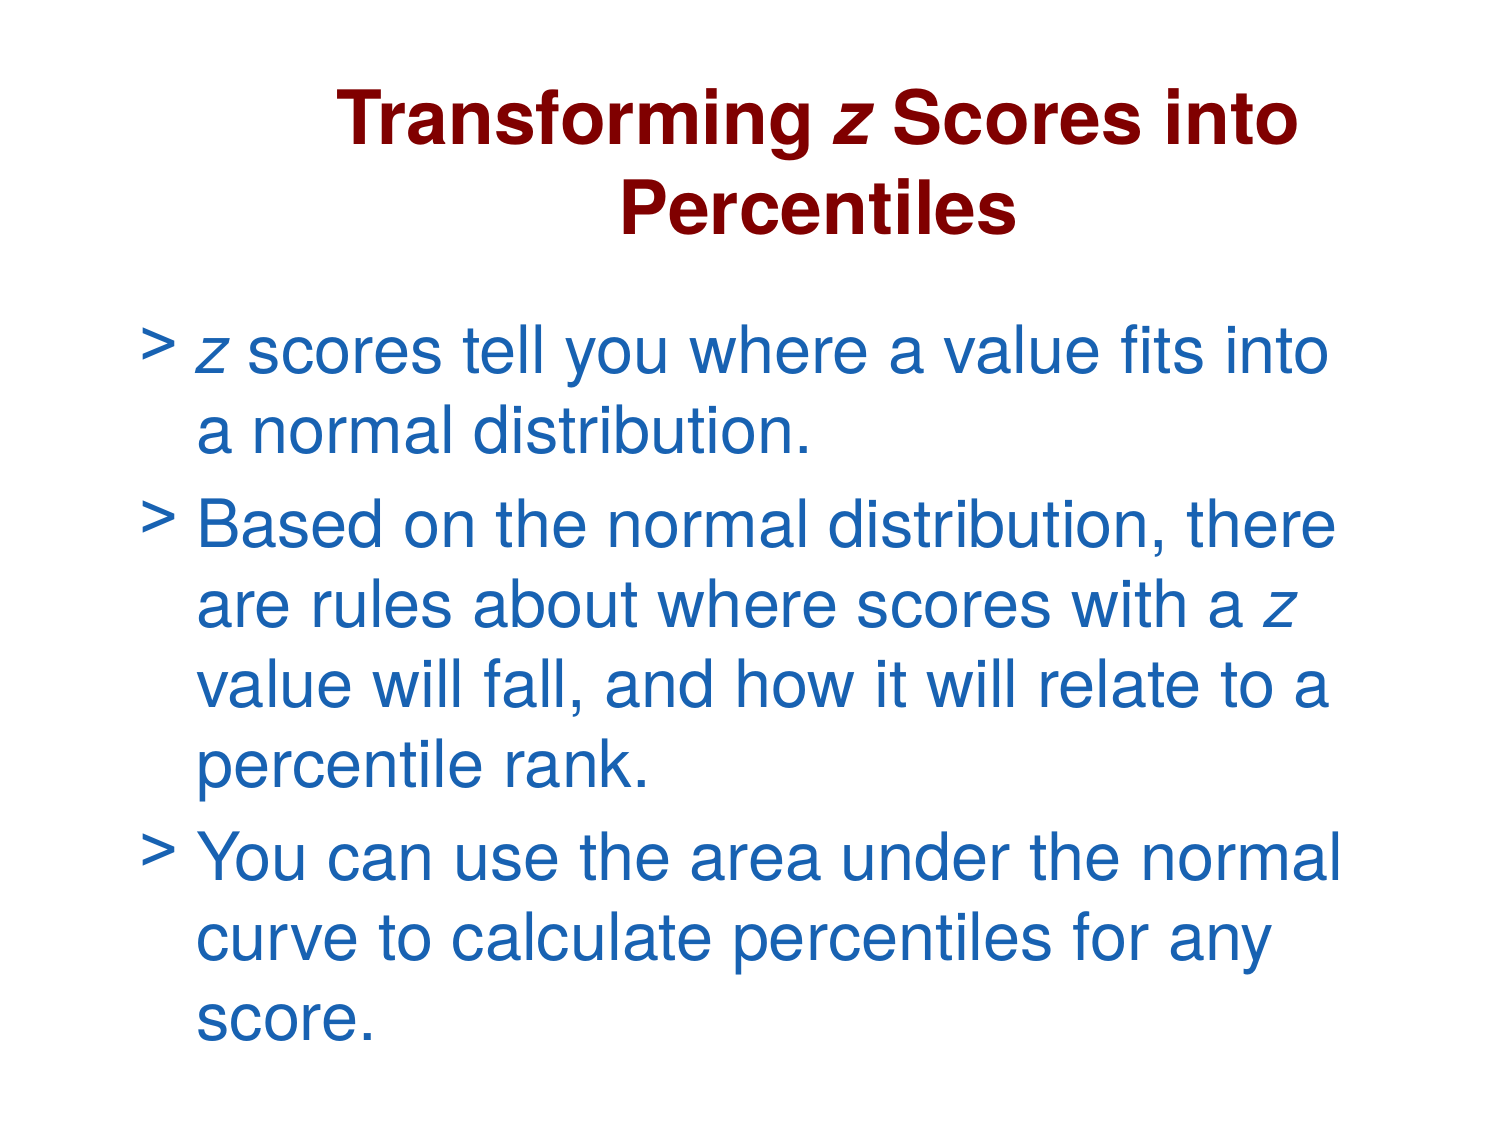

Transforming z Scores into Percentiles
z scores tell you where a value fits into a normal distribution.
Based on the normal distribution, there are rules about where scores with a z value will fall, and how it will relate to a percentile rank.
You can use the area under the normal curve to calculate percentiles for any score.